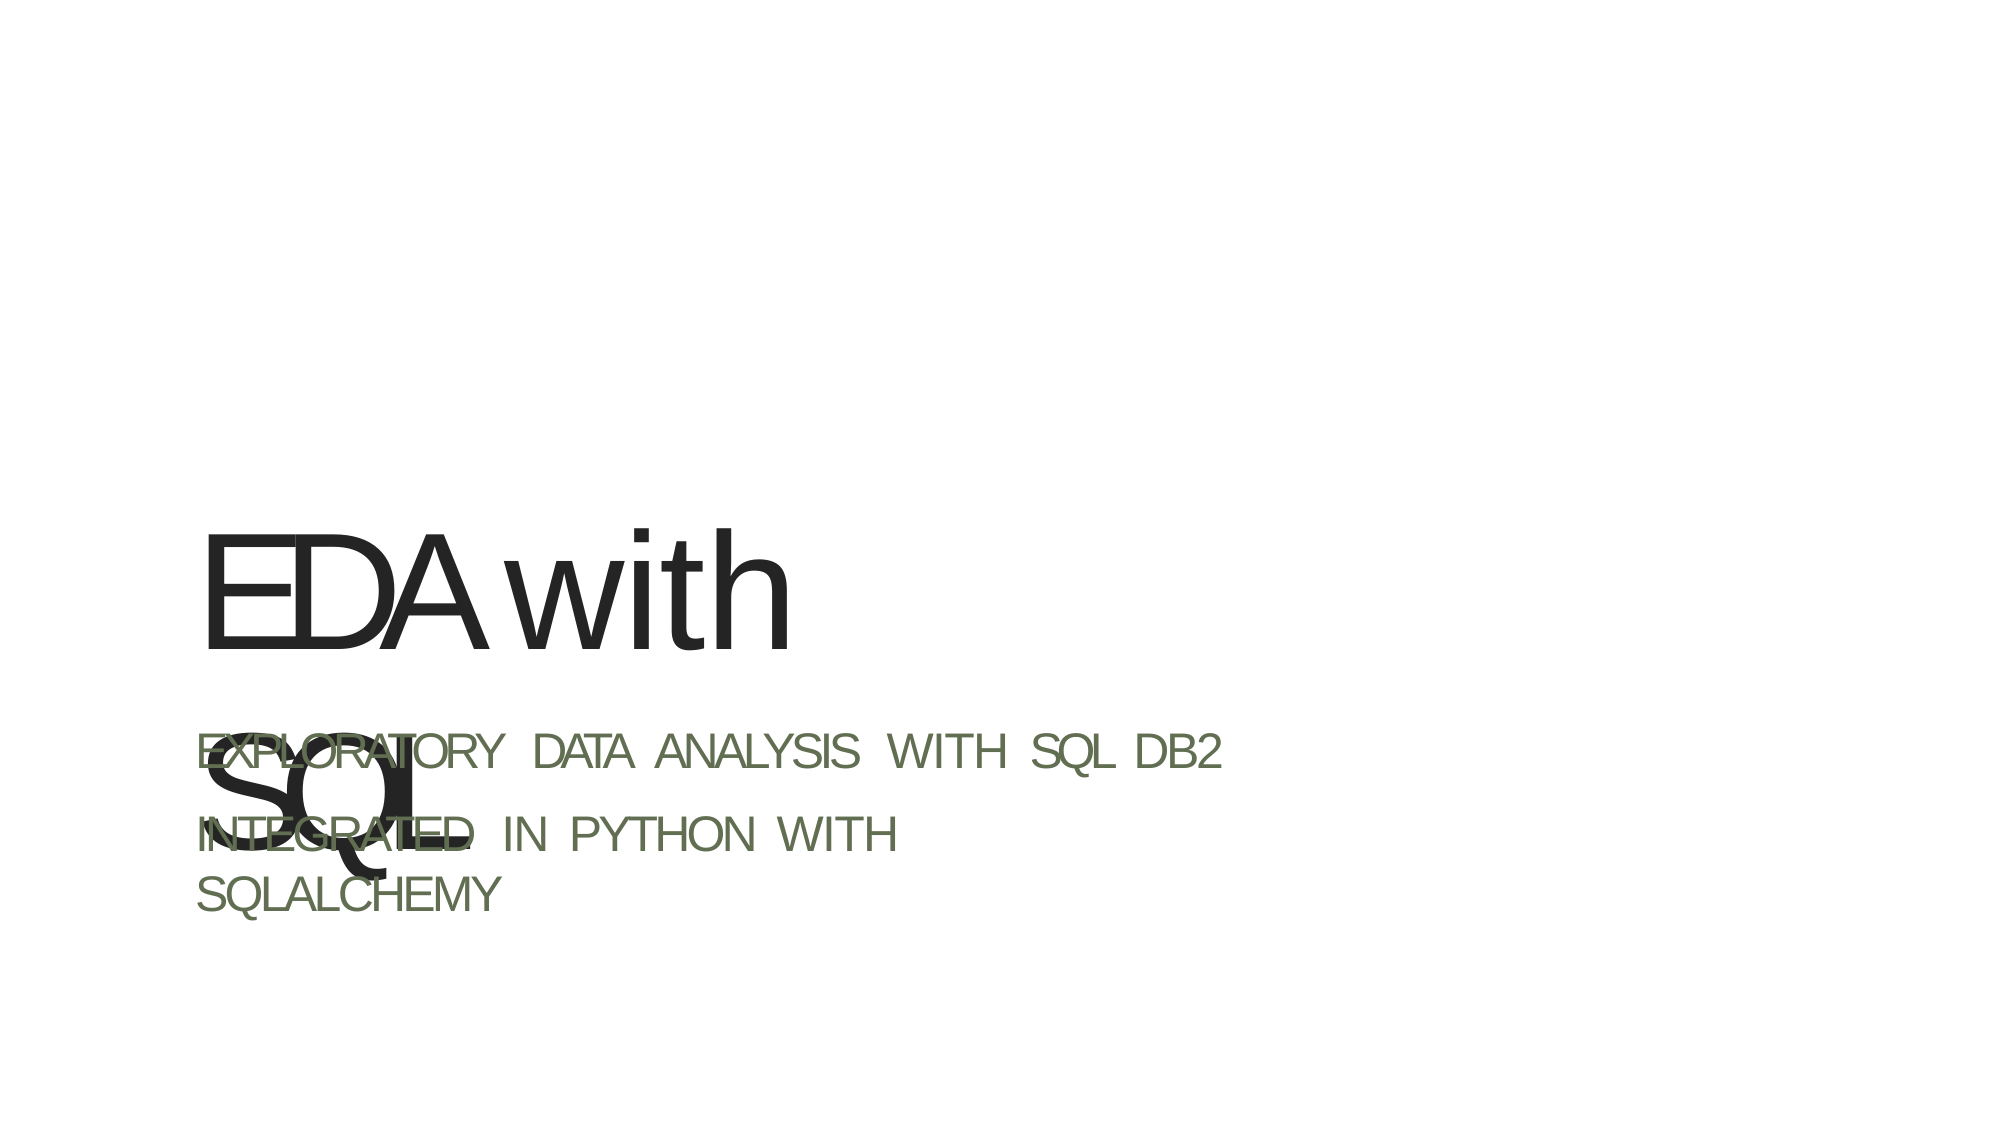

EDA with SQL
EXPLORATORY	DATA  ANALYSIS	WITH	SQL	DB2
INTEGRATED	IN	PYTHON	WITH	SQLALCHEMY
24